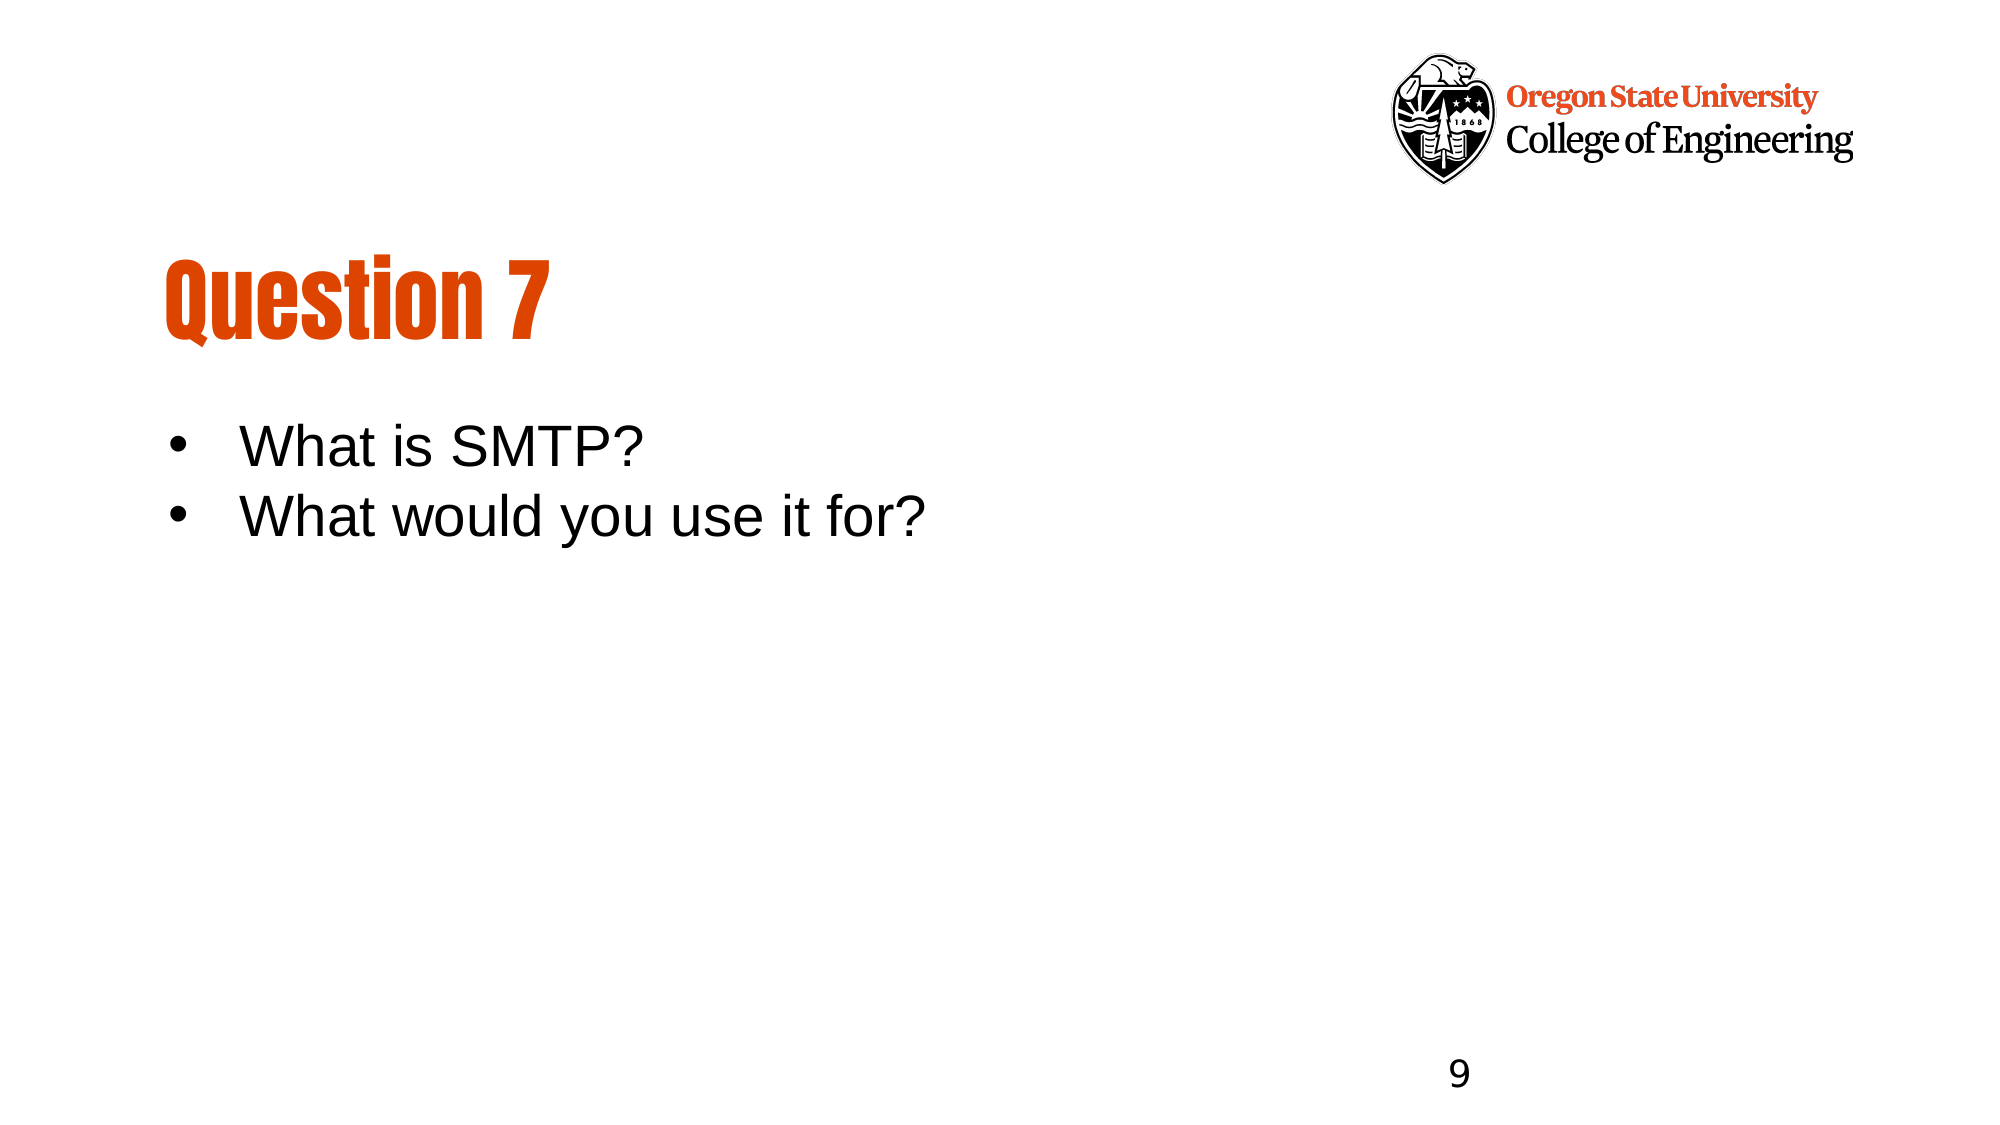

# Question 7
What is SMTP?
What would you use it for?
9